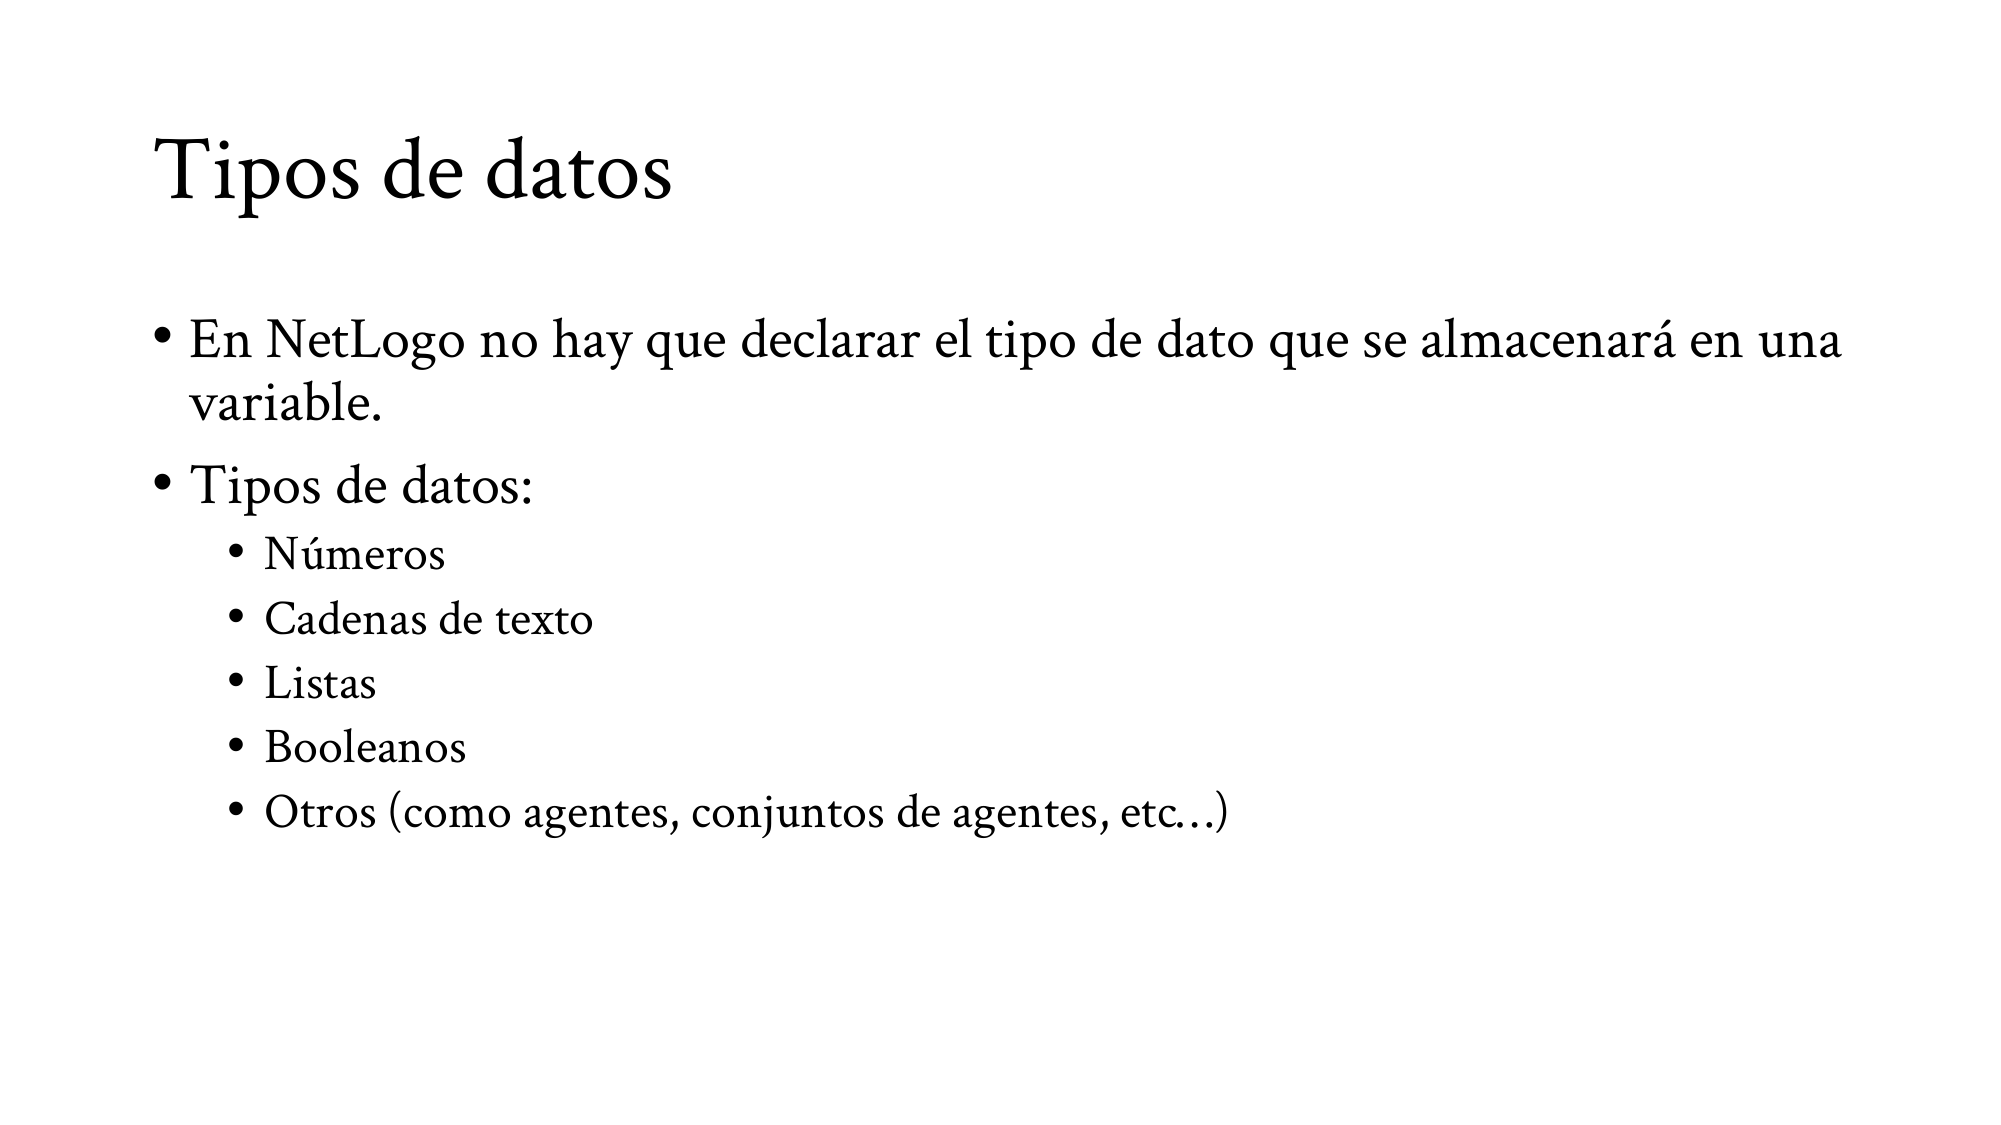

# Tipos de datos
En NetLogo no hay que declarar el tipo de dato que se almacenará en una variable.
Tipos de datos:
Números
Cadenas de texto
Listas
Booleanos
Otros (como agentes, conjuntos de agentes, etc…)